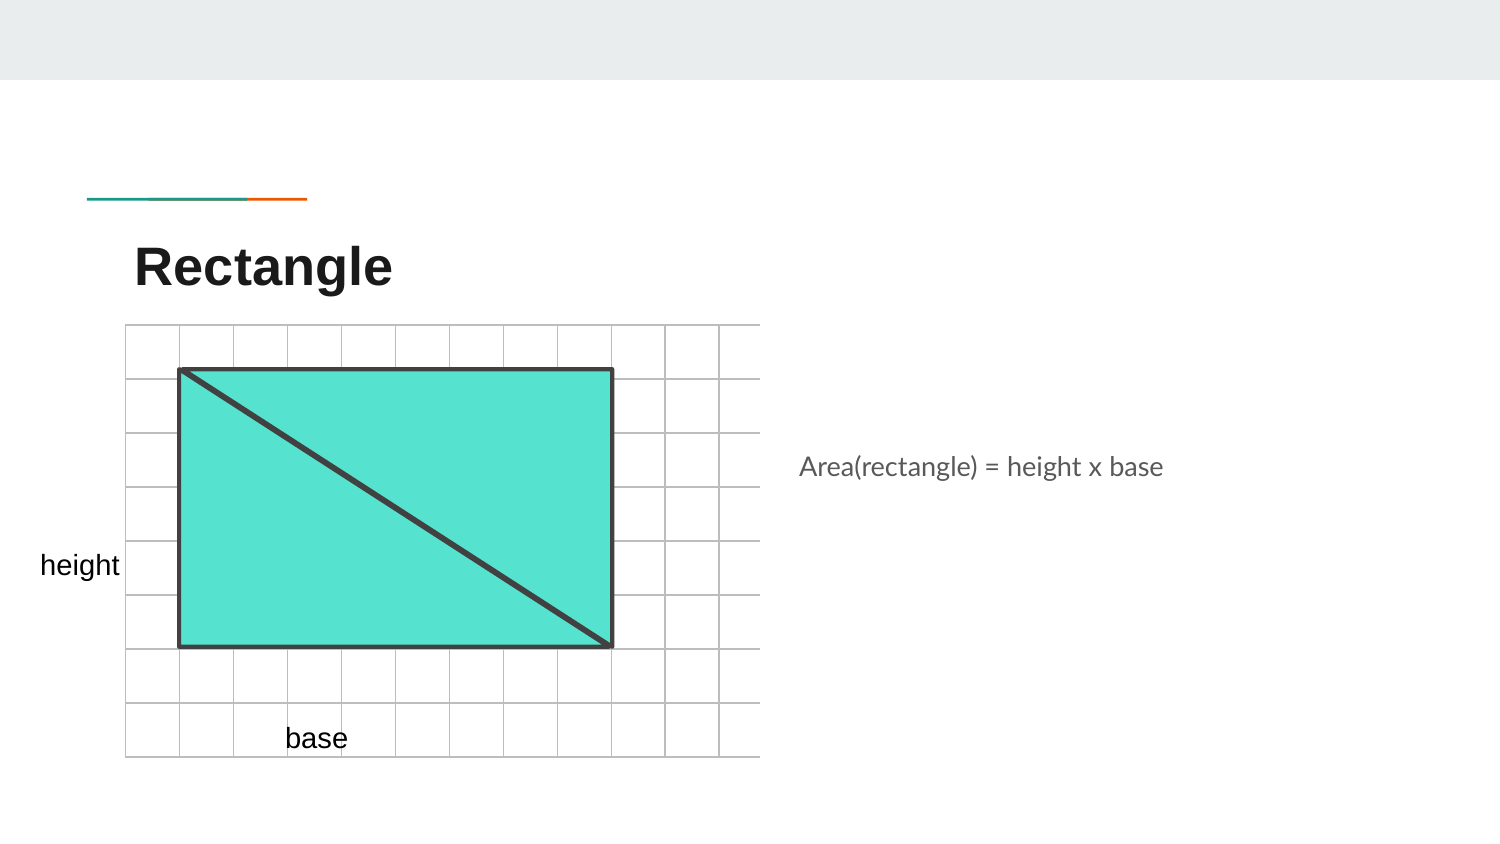

# Rectangle

Area(rectangle) = height x base

height
base